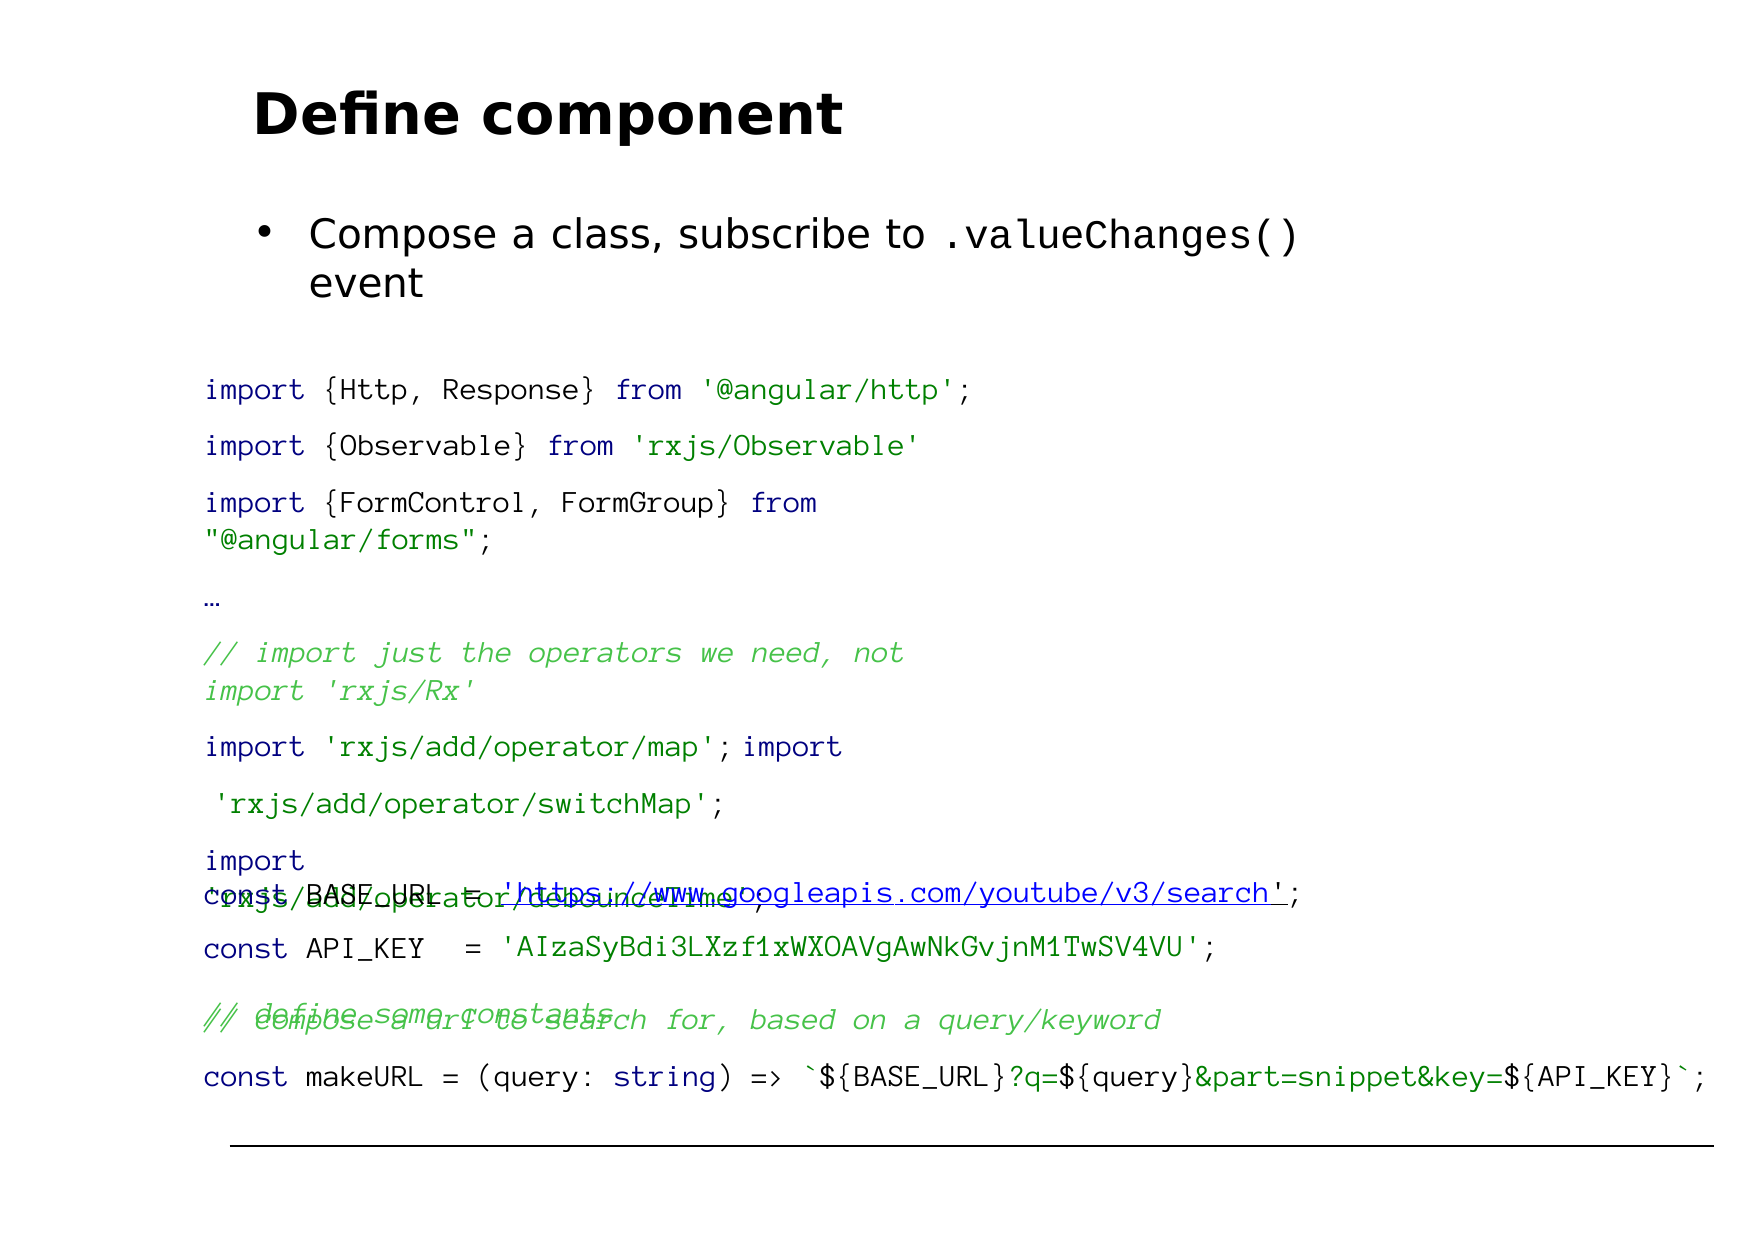

Define component
Compose a class, subscribe to .valueChanges() event

import  {Http,  Response}  from  '@angular/http'; import  {Observable}  from  'rxjs/Observable'
import  {FormControl,  FormGroup}  from  "@angular/forms";
…
//  import  just  the  operators  we  need,  not  import  'rxjs/Rx'
import  'rxjs/add/operator/map'; import  'rxjs/add/operator/switchMap';
import  'rxjs/add/operator/debounceTime';

//  define  some  constants
| const BASE\_URL | = | 'https://www.googleapis.com/youtube/v3/search'; |
| --- | --- | --- |
| const API\_KEY | = | 'AIzaSyBdi3LXzf1xWXOAVgAwNkGvjnM1TwSV4VU'; |
//  compose  a  url  to  search  for,  based  on  a  query/keyword
const  makeURL  =  (query:  string)  =>  `${BASE_URL}?q=${query}&part=snippet&key=${API_KEY}`;